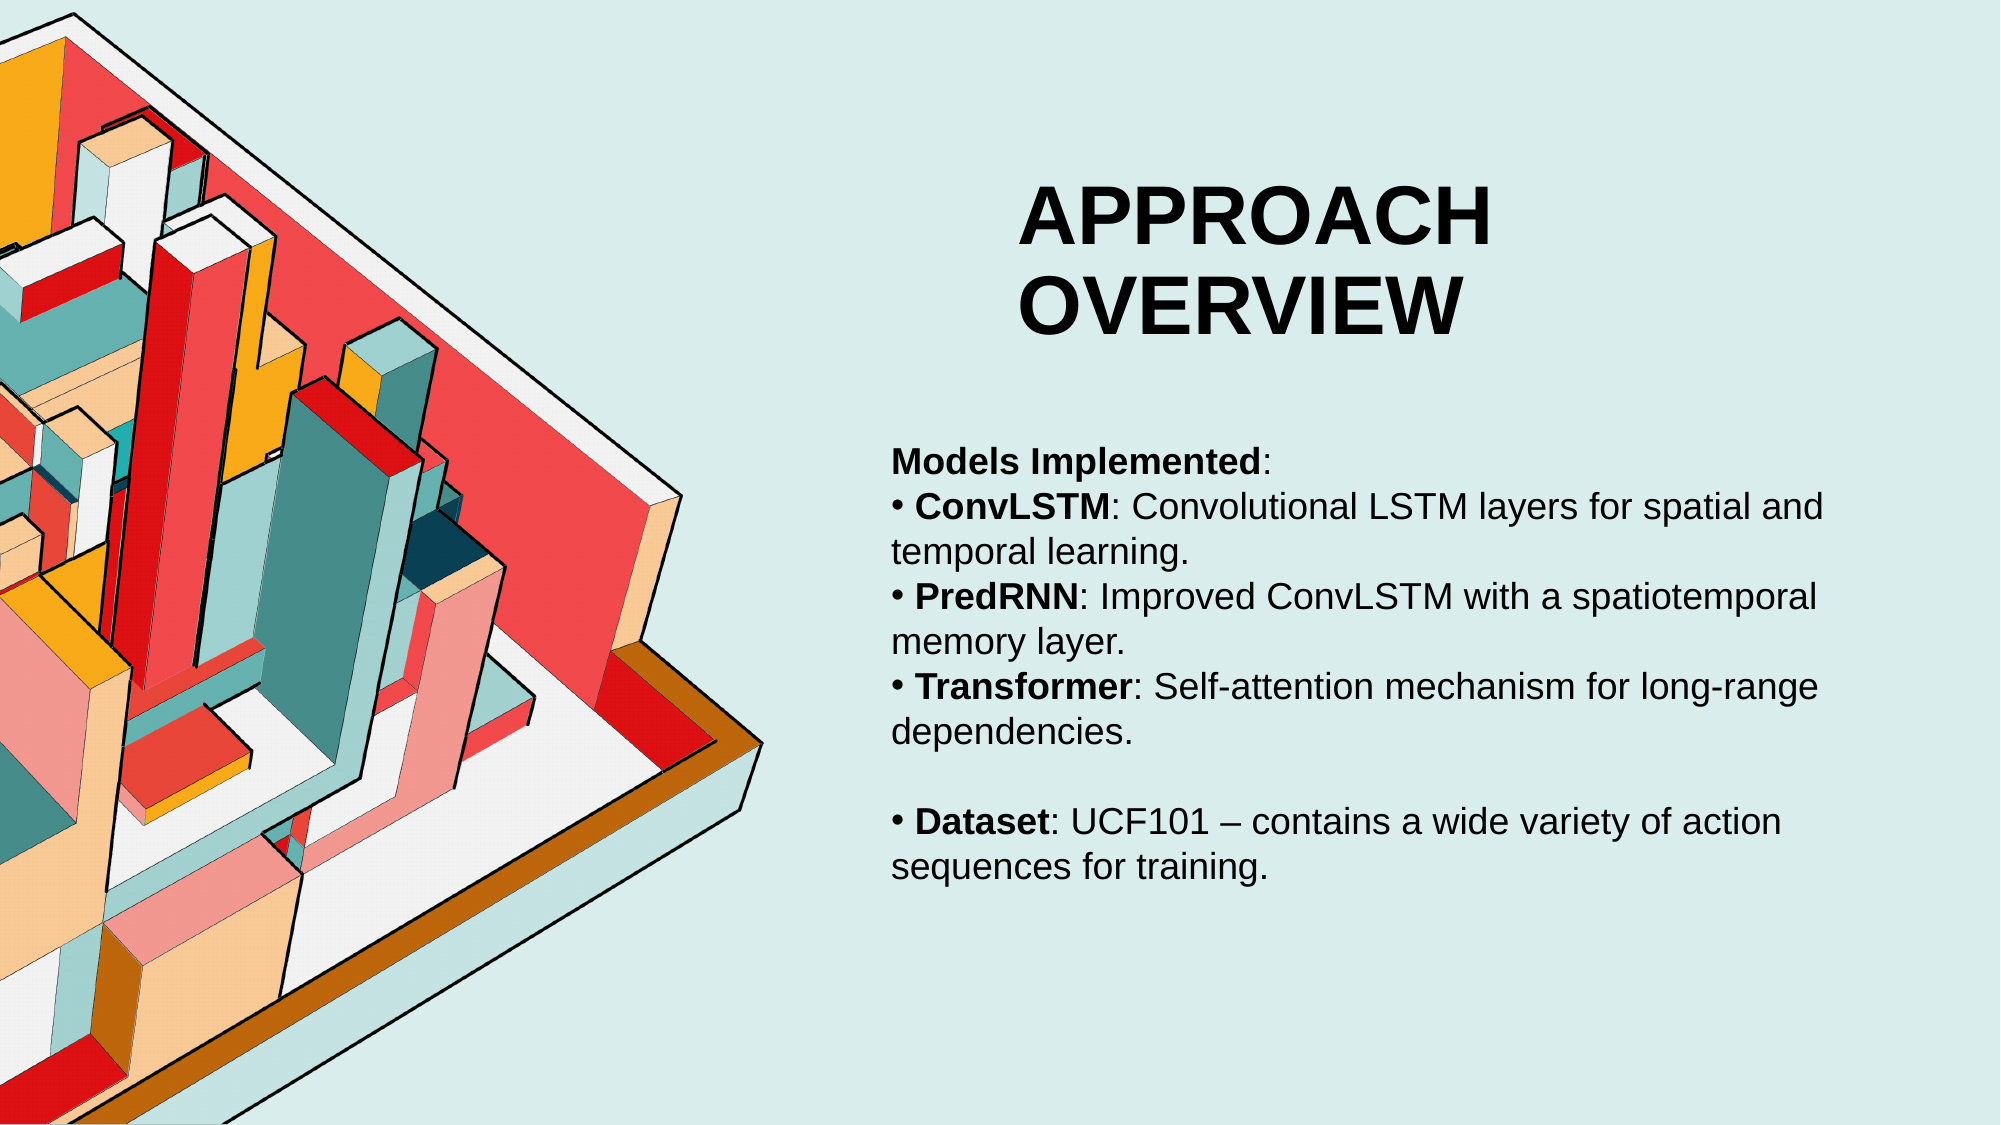

# Approach Overview
Models Implemented:
 ConvLSTM: Convolutional LSTM layers for spatial and temporal learning.
 PredRNN: Improved ConvLSTM with a spatiotemporal memory layer.
 Transformer: Self-attention mechanism for long-range dependencies.

 Dataset: UCF101 – contains a wide variety of action sequences for training.